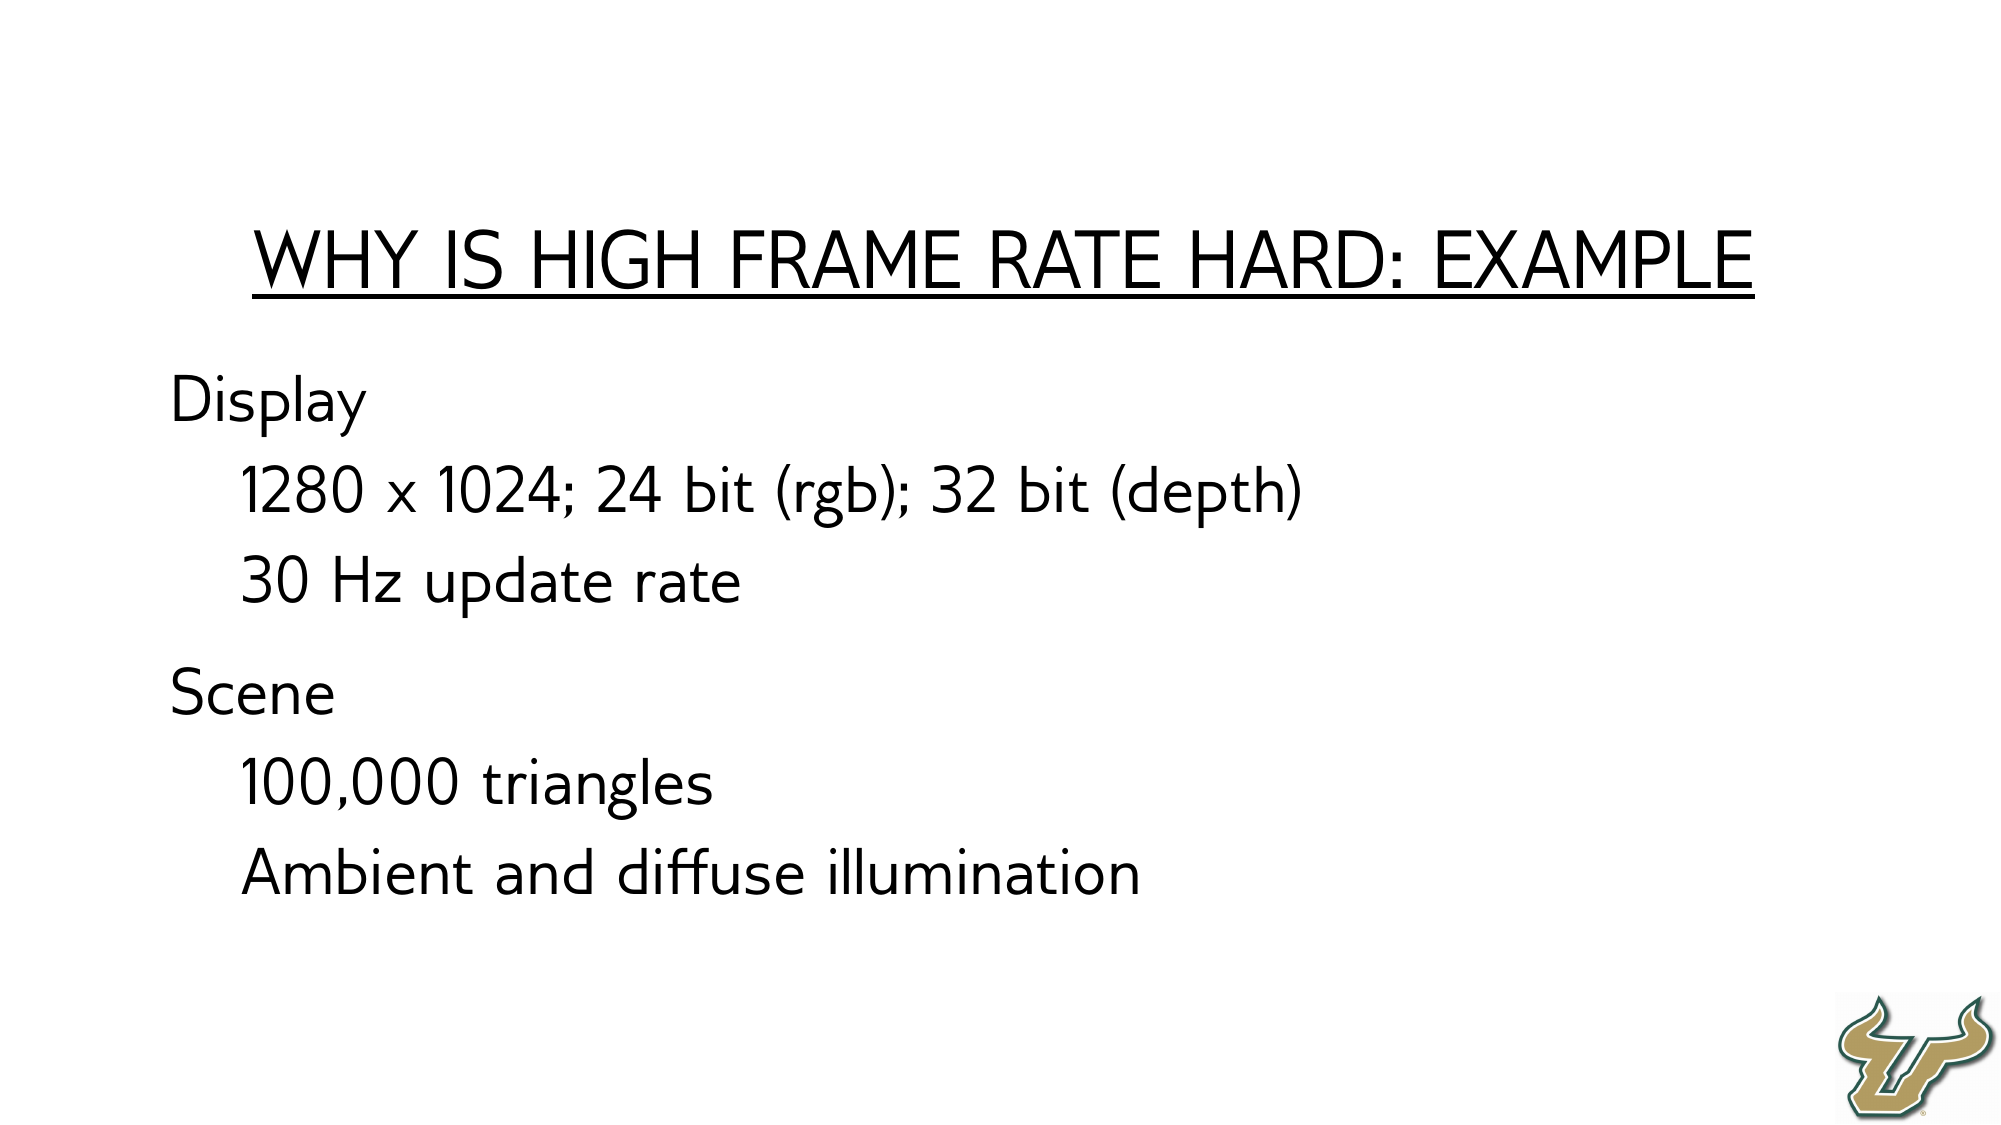

Why is high frame rate hard: Example
Display
1280 x 1024; 24 bit (rgb); 32 bit (depth)
30 Hz update rate
Scene
100,000 triangles
Ambient and diffuse illumination